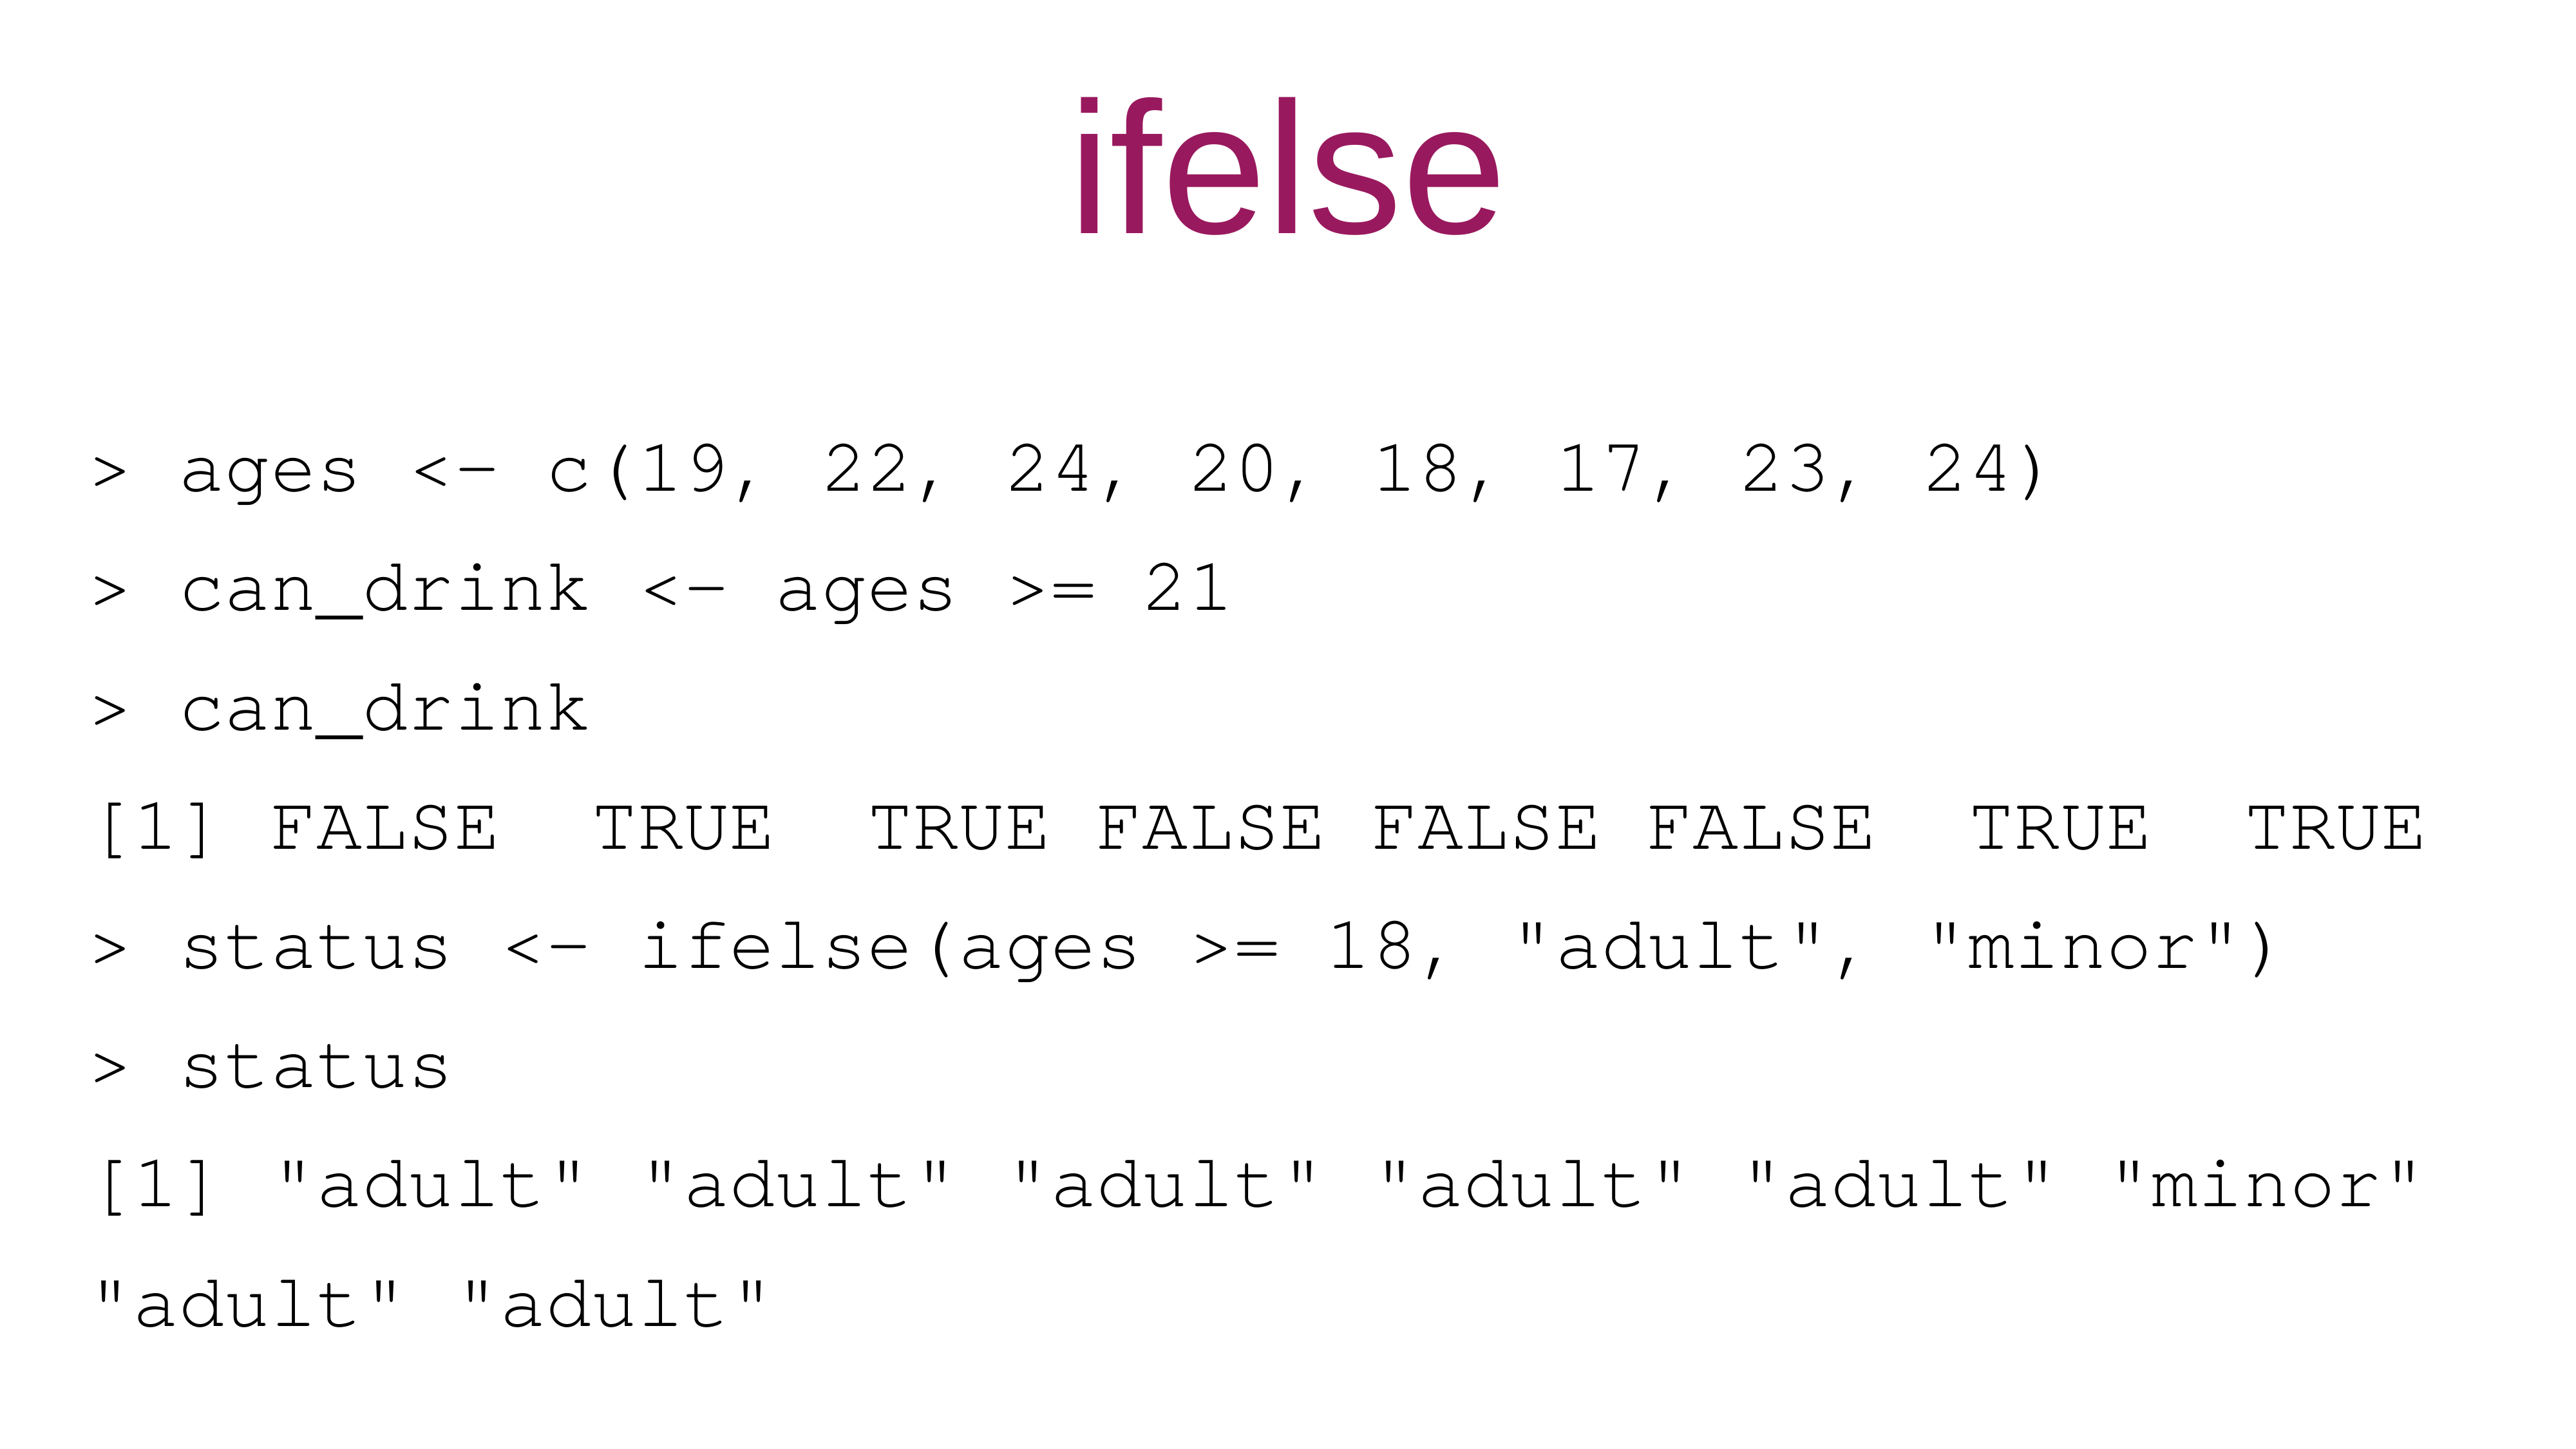

ifelse
> ages <- c(19, 22, 24, 20, 18, 17, 23, 24)
> can_drink <- ages >= 21
> can_drink
[1] FALSE  TRUE  TRUE FALSE FALSE FALSE  TRUE  TRUE
> status <- ifelse(ages >= 18, "adult", "minor")
> status
[1] "adult" "adult" "adult" "adult" "adult" "minor" "adult" "adult"